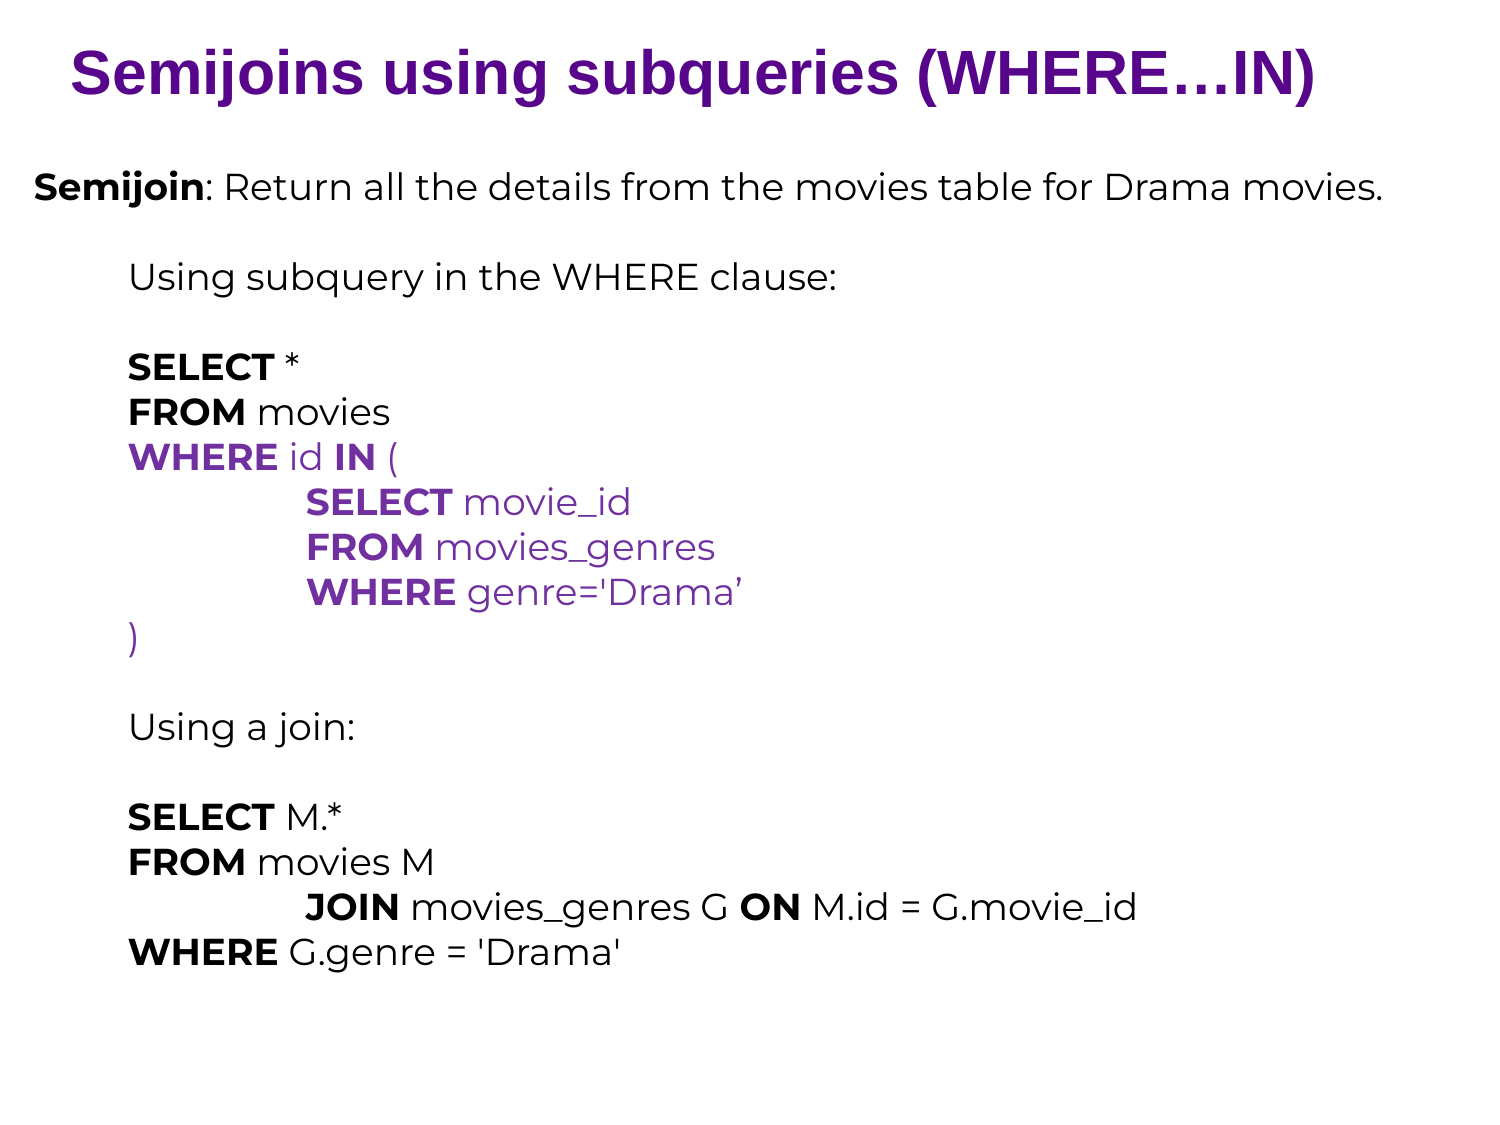

Semijoins using subqueries (WHERE…IN)
Semijoin: Return all the details from the movies table for Drama movies.

Using subquery in the WHERE clause:

SELECT *
FROM movies
WHERE id IN (
		SELECT movie_id
		FROM movies_genres
		WHERE genre='Drama’
)

Using a join:

SELECT M.*
FROM movies M
		JOIN movies_genres G ON M.id = G.movie_id
WHERE G.genre = 'Drama'